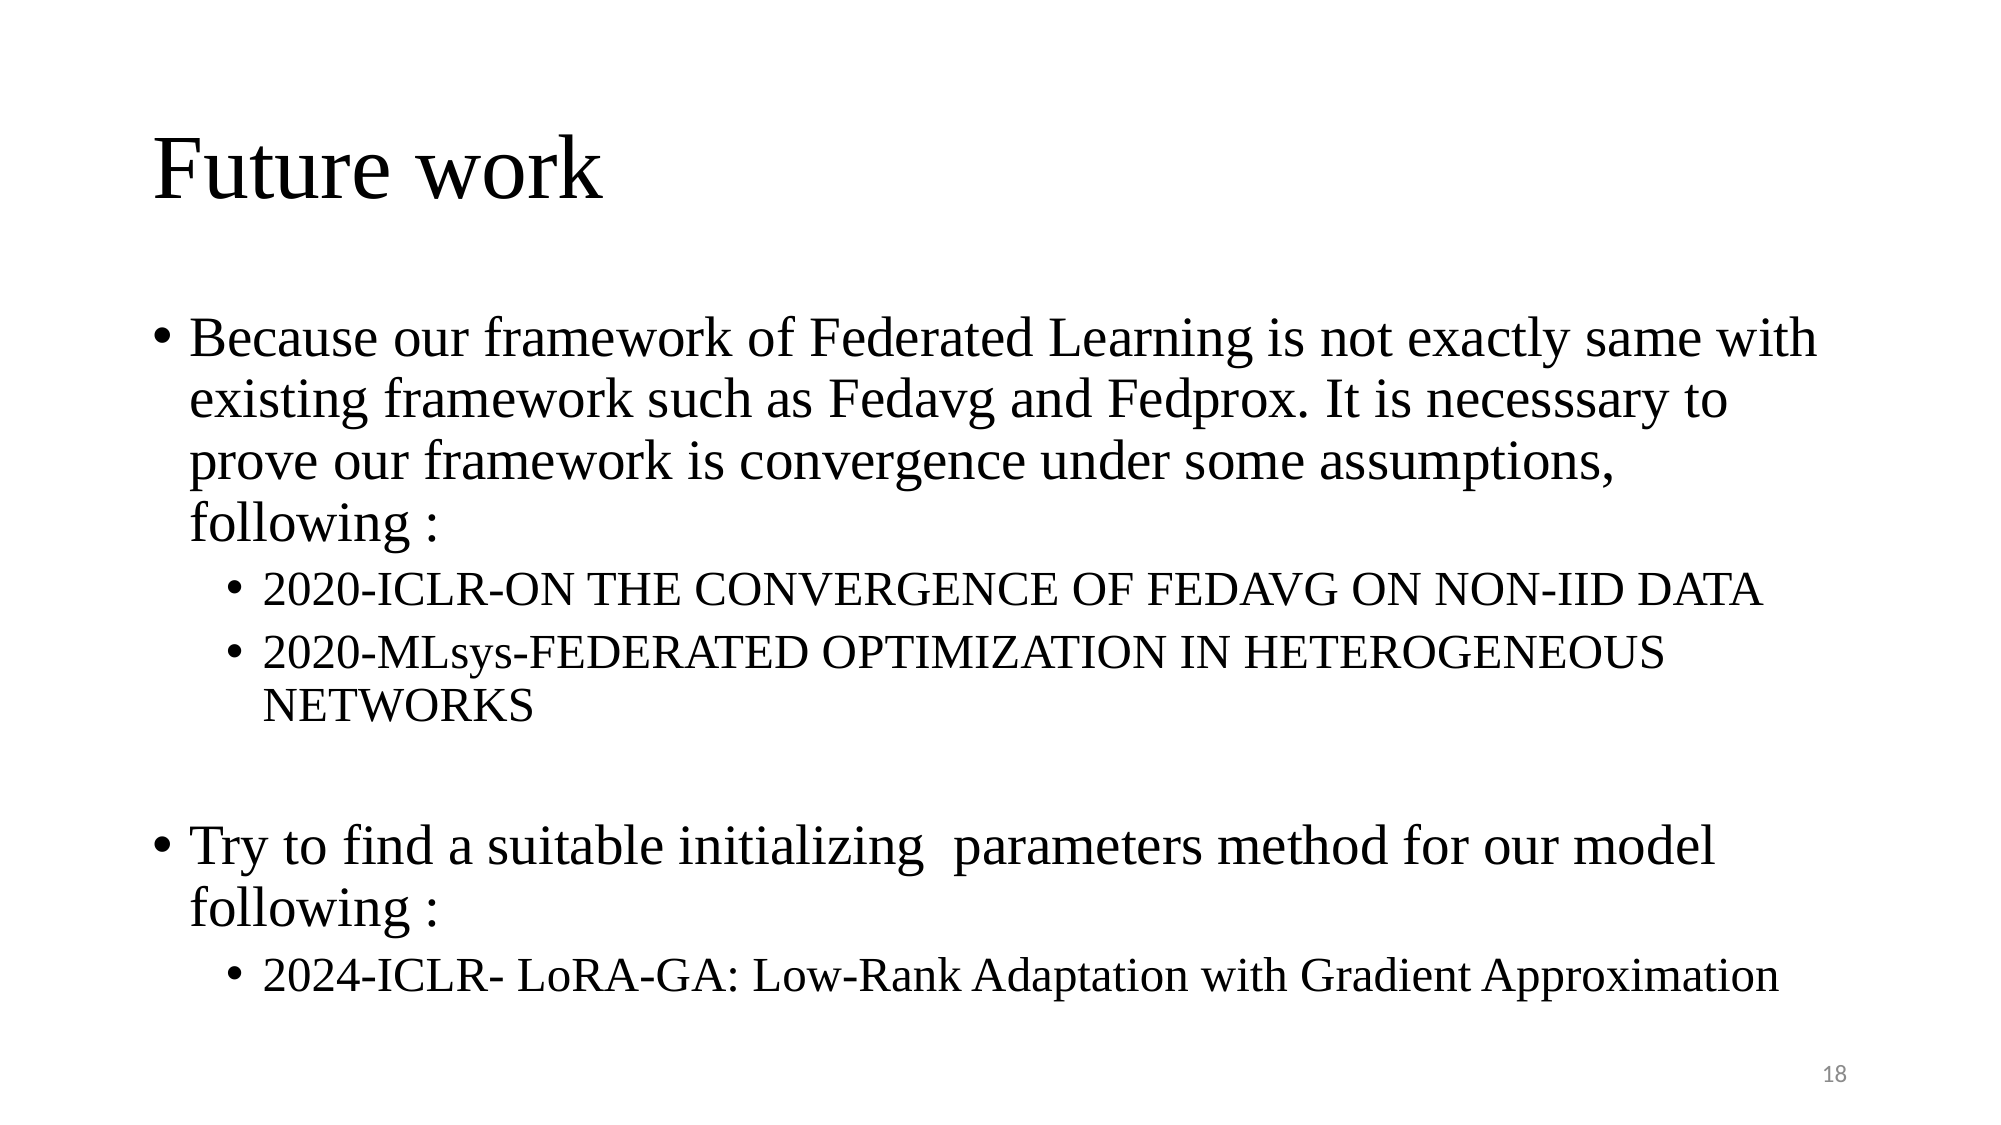

# Future work
Because our framework of Federated Learning is not exactly same with existing framework such as Fedavg and Fedprox. It is necesssary to prove our framework is convergence under some assumptions, following :
2020-ICLR-ON THE CONVERGENCE OF FEDAVG ON NON-IID DATA
2020-MLsys-FEDERATED OPTIMIZATION IN HETEROGENEOUS NETWORKS

Try to find a suitable initializing  parameters method for our model following :
2024-ICLR- LoRA-GA: Low-Rank Adaptation with Gradient Approximation

18